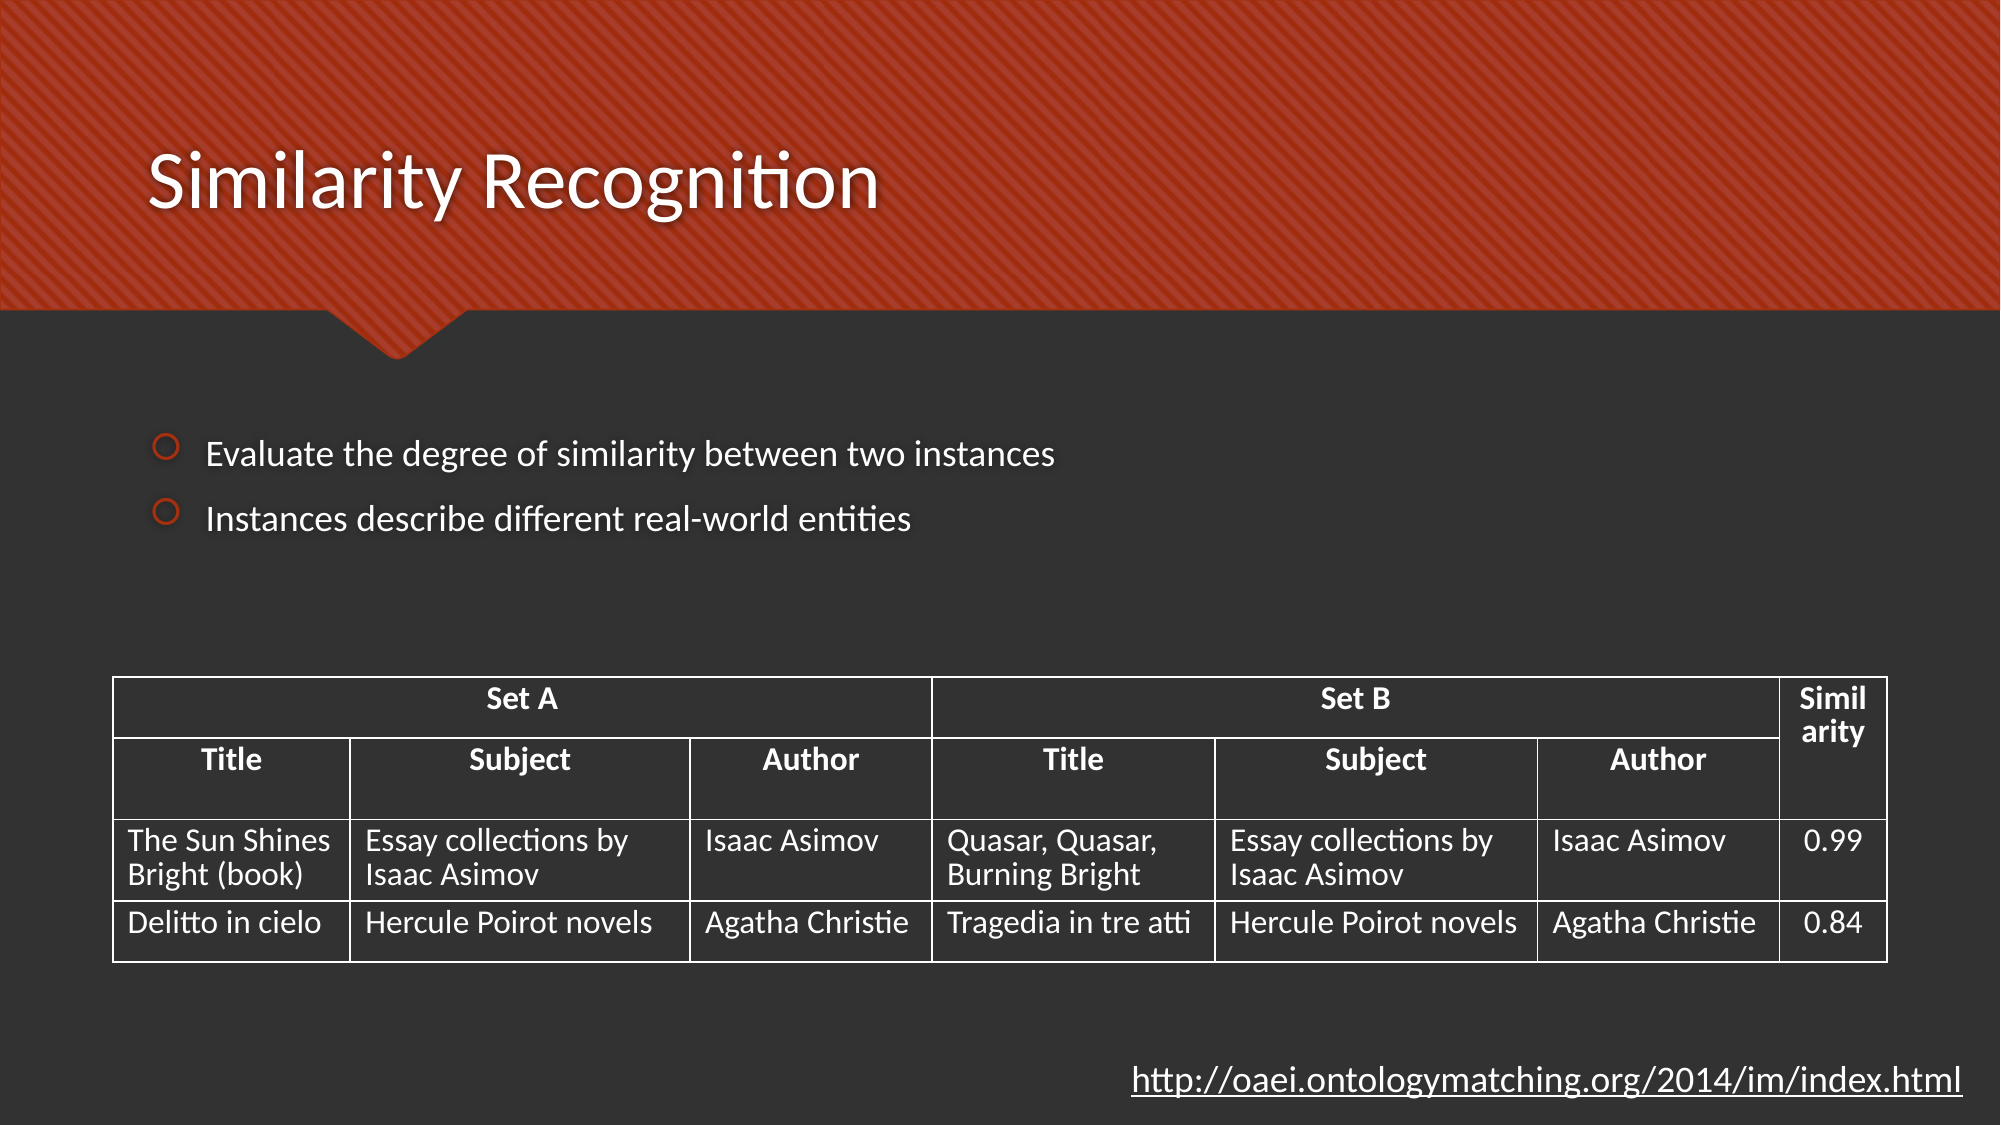

# Similarity Recognition
Evaluate the degree of similarity between two instances
Instances describe different real-world entities
| Set A |  |  | Set B |  |  | Similarity |
| --- | --- | --- | --- | --- | --- | --- |
| Title | Subject | Author | Title | Subject | Author |  |
| The Sun Shines Bright (book) | Essay collections by Isaac Asimov | Isaac Asimov | Quasar, Quasar, Burning Bright | Essay collections by Isaac Asimov | Isaac Asimov | 0.99 |
| Delitto in cielo | Hercule Poirot novels | Agatha Christie | Tragedia in tre atti | Hercule Poirot novels | Agatha Christie | 0.84 |
http://oaei.ontologymatching.org/2014/im/index.html